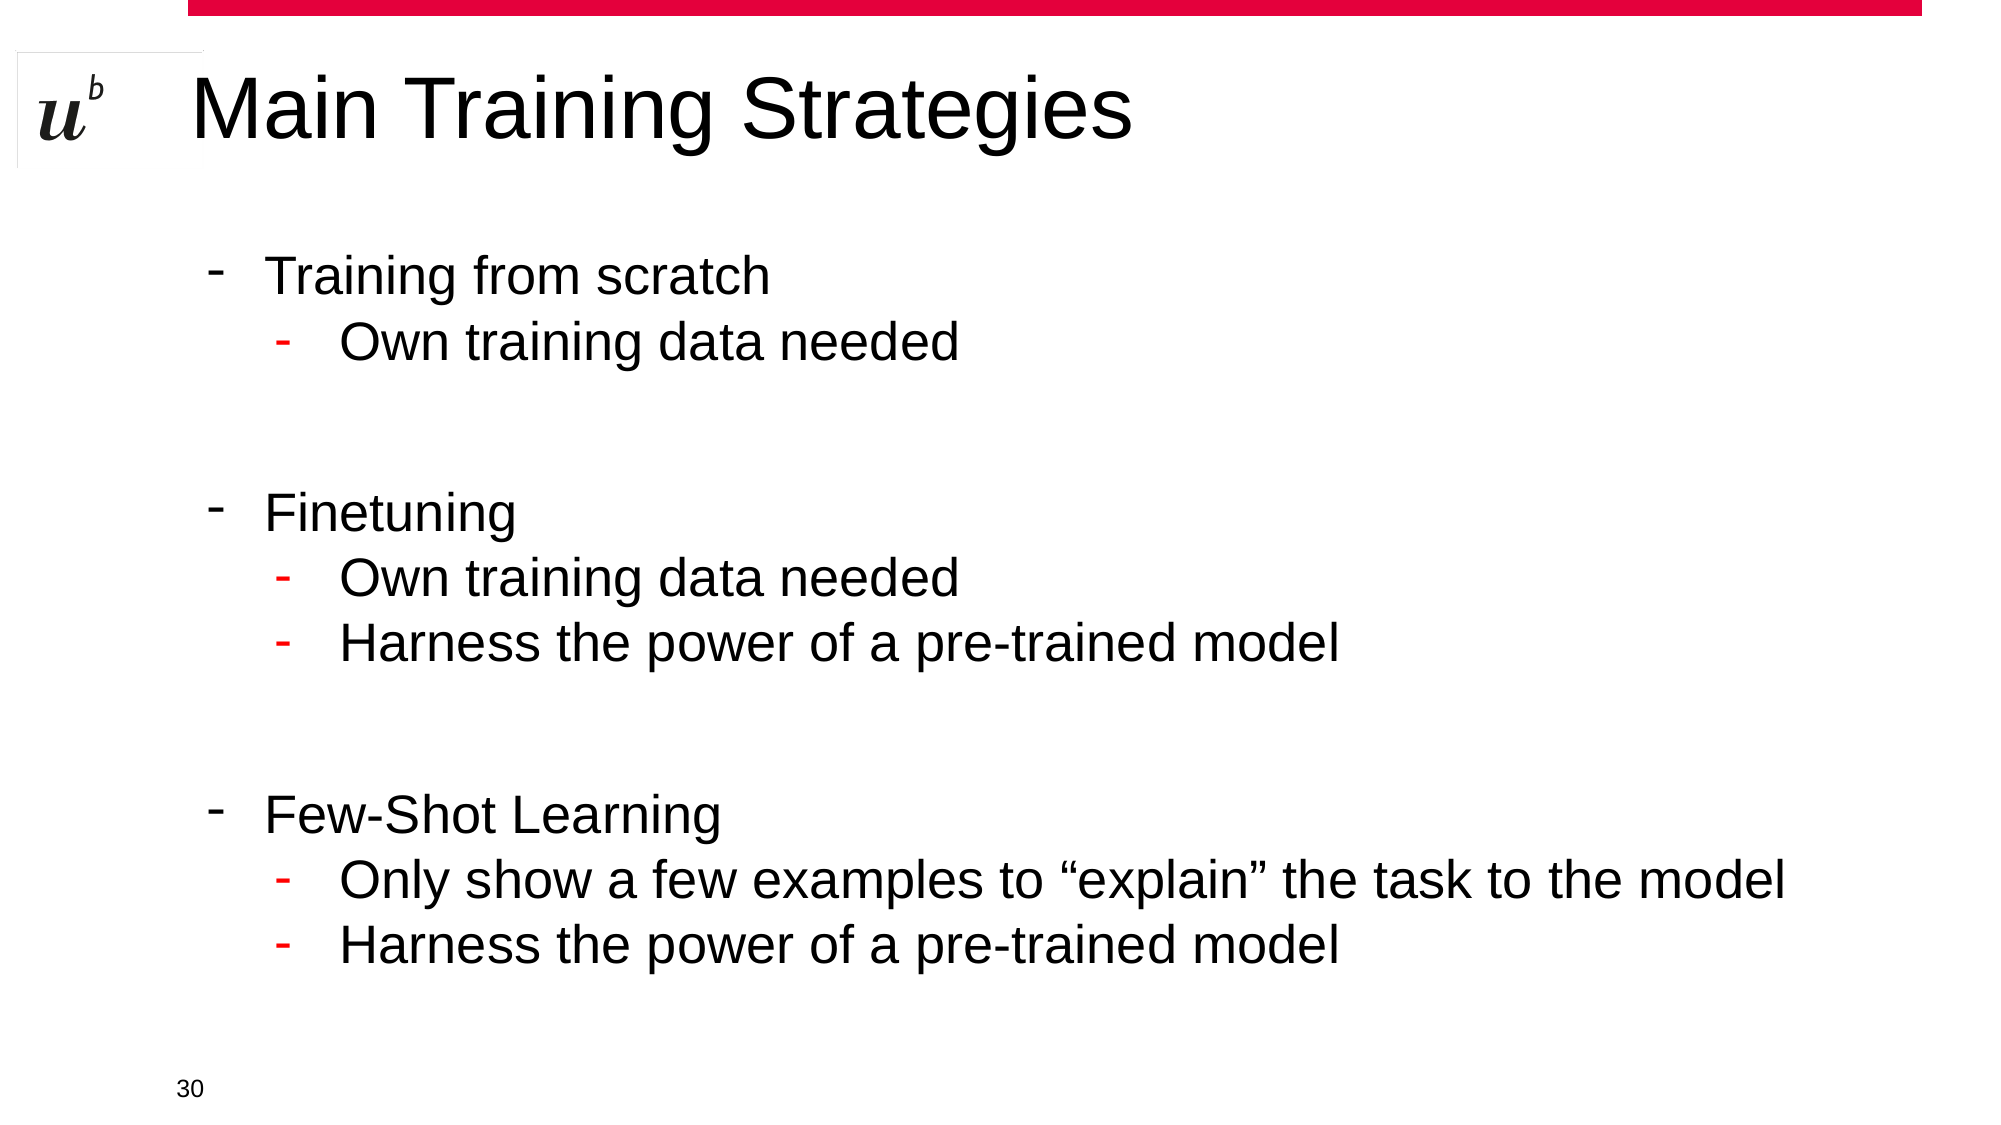

# Main Training Strategies
Training from scratch
Own training data needed

Finetuning
Own training data needed
Harness the power of a pre-trained model

Few-Shot Learning
Only show a few examples to “explain” the task to the model
Harness the power of a pre-trained model

30